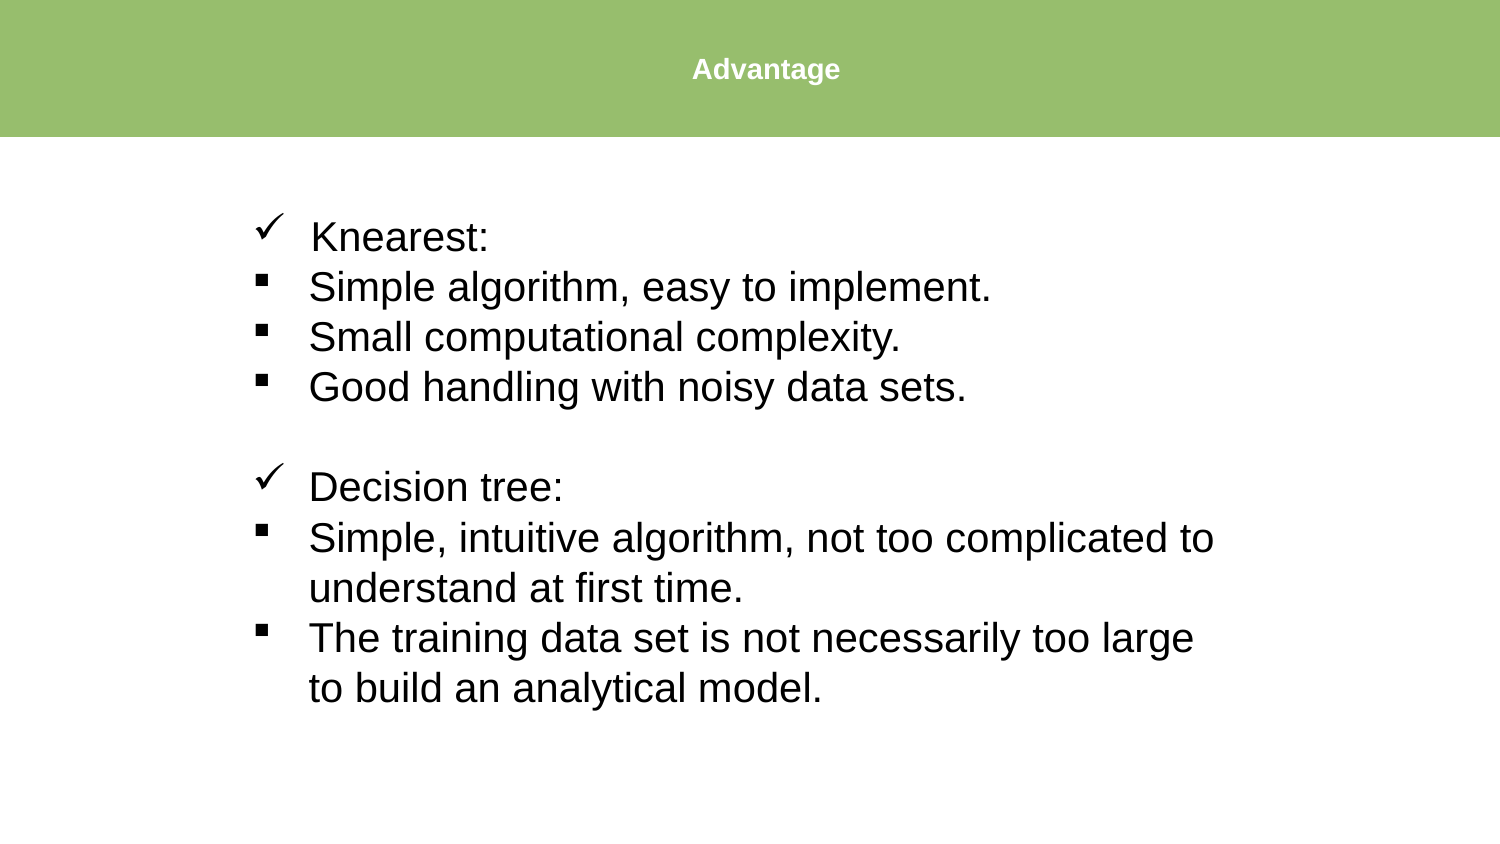

Advantage
# TỔNG KẾT

1
2
3
Mục đích của môn học
Kỹ năng đạt được
Kinh nghiệm rút ra
 Knearest:
Simple algorithm, easy to implement.
Small computational complexity.
Good handling with noisy data sets.

Decision tree:
Simple, intuitive algorithm, not too complicated to understand at first time.
The training data set is not necessarily too large to build an analytical model.